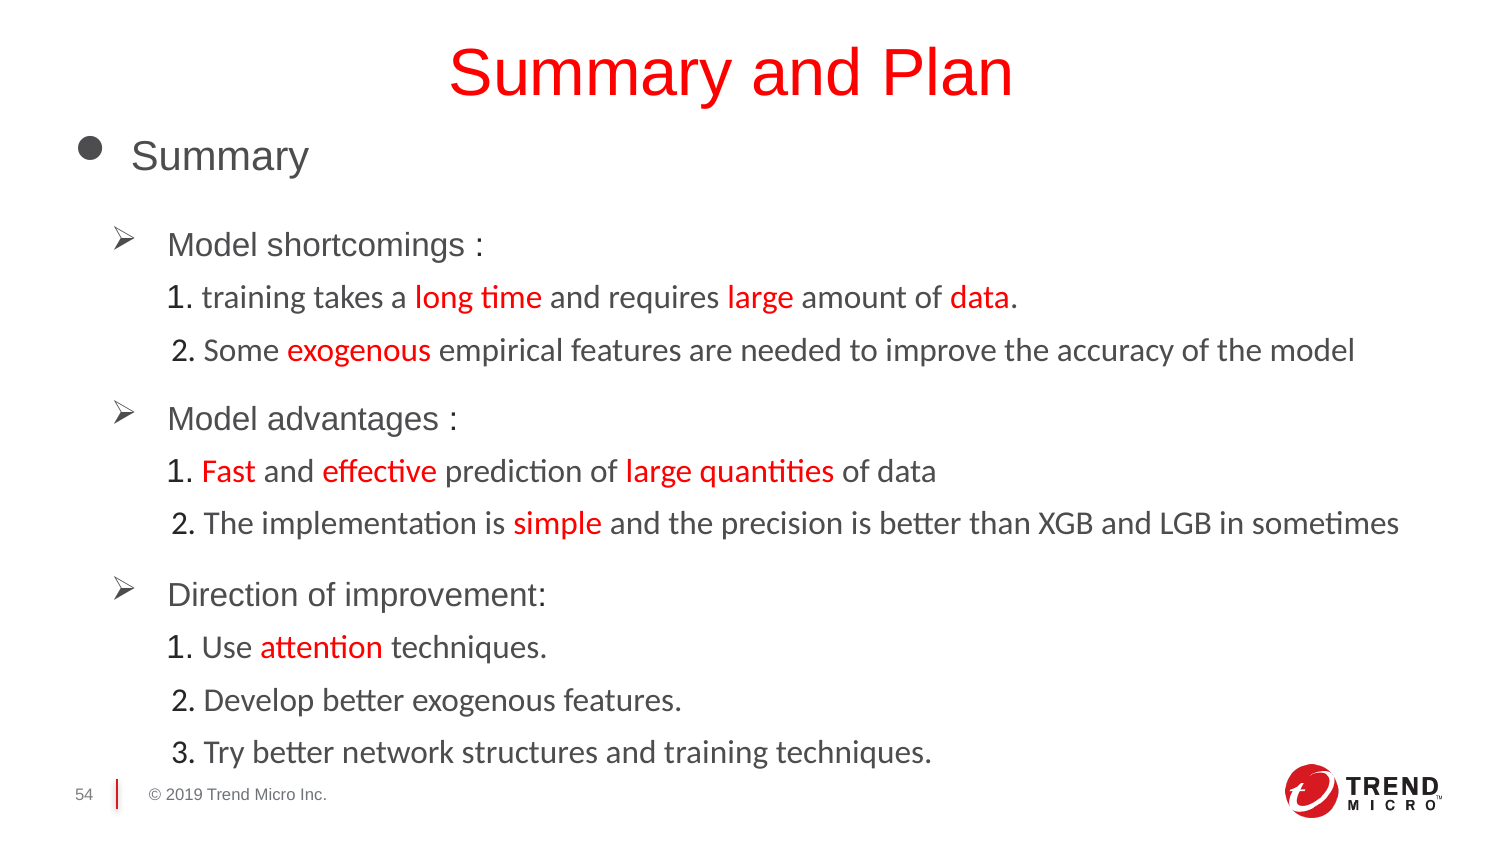

# Summary and Plan
Summary
Model shortcomings :
      1. training takes a long time and requires large amount of data.
        2. Some exogenous empirical features are needed to improve the accuracy of the model
Model advantages :
      1. Fast and effective prediction of large quantities of data
        2. The implementation is simple and the precision is better than XGB and LGB in sometimes
Direction of improvement:
      1. Use attention techniques.
        2. Develop better exogenous features.
        3. Try better network structures and training techniques.